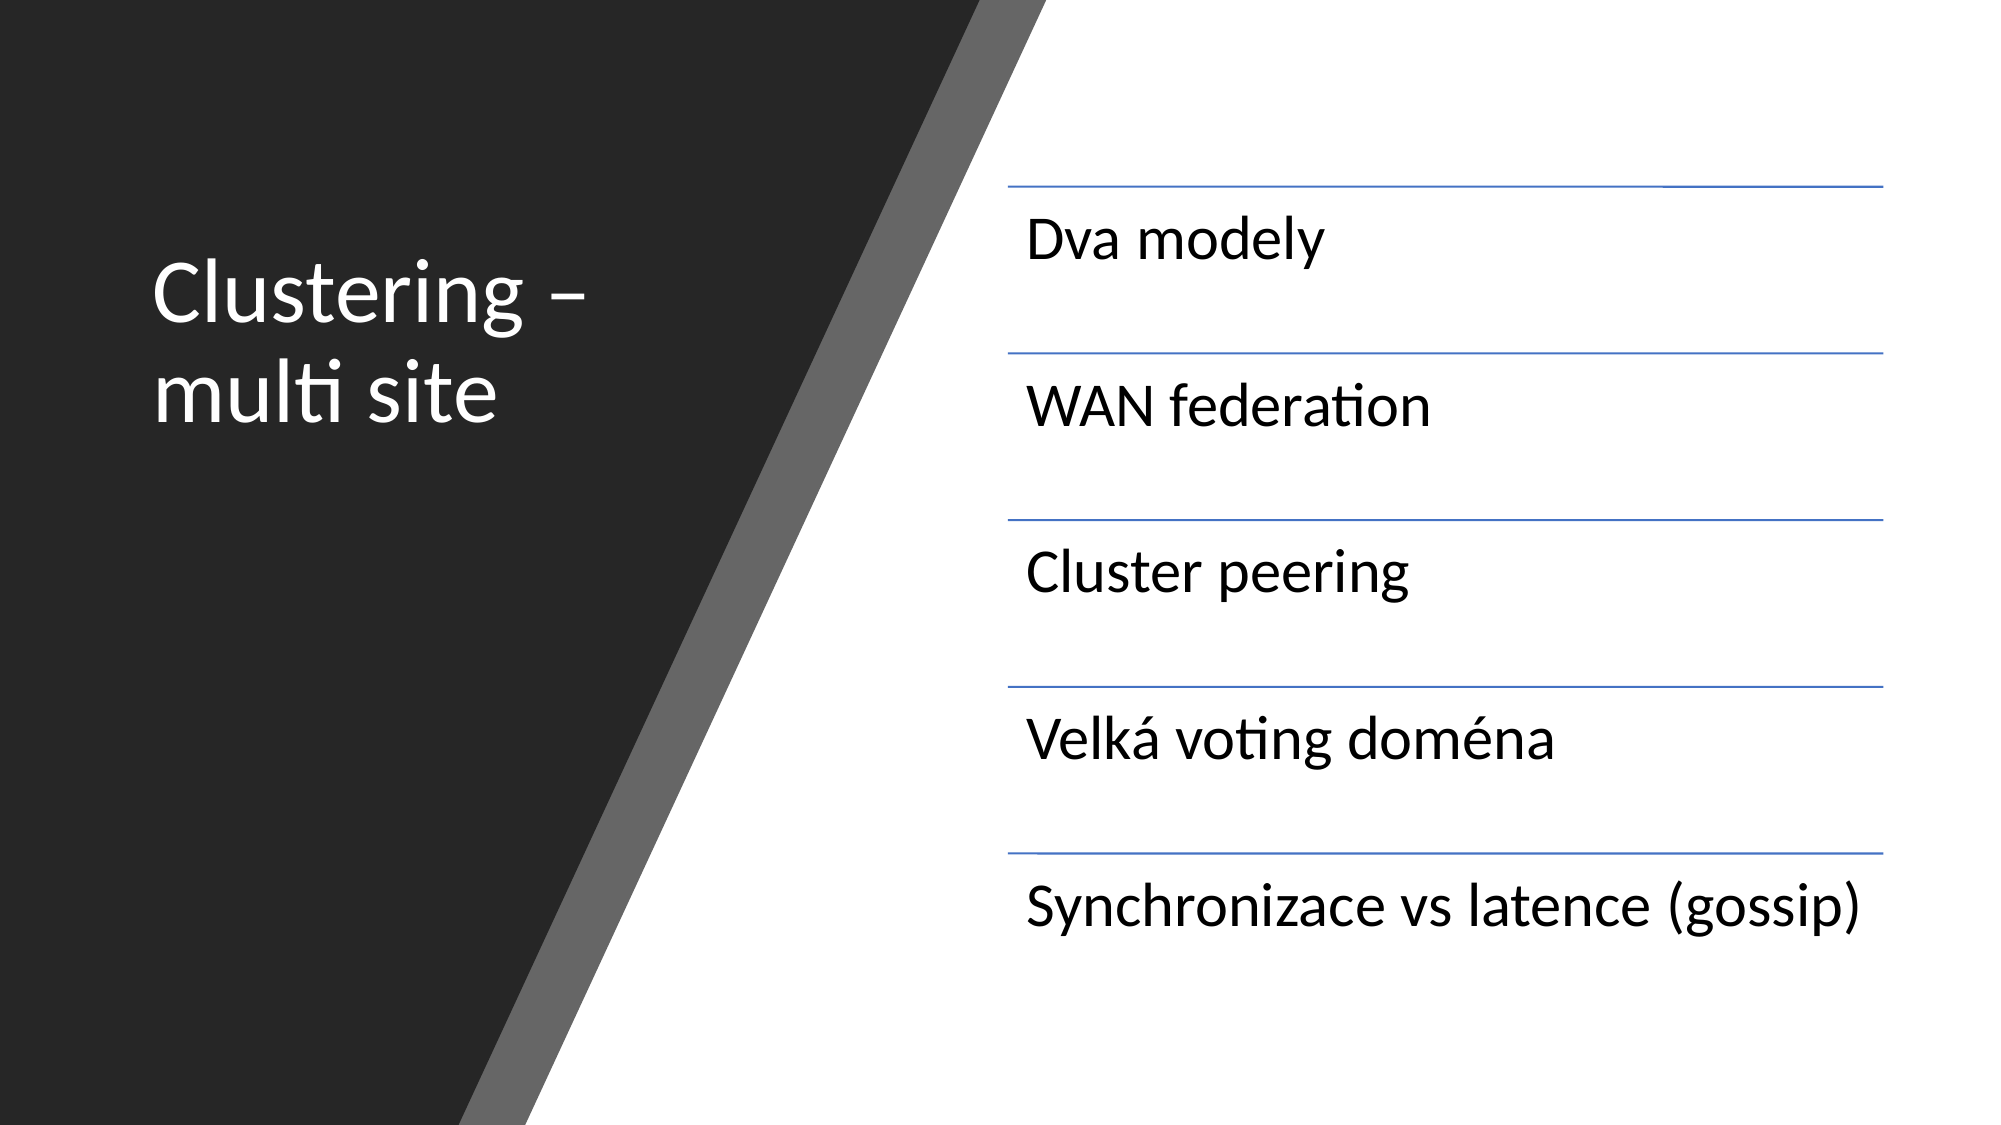

# Clustering – multi site
Dva modely
WAN federation
Cluster peering
Velká voting doména
Synchronizace vs latence (gossip)